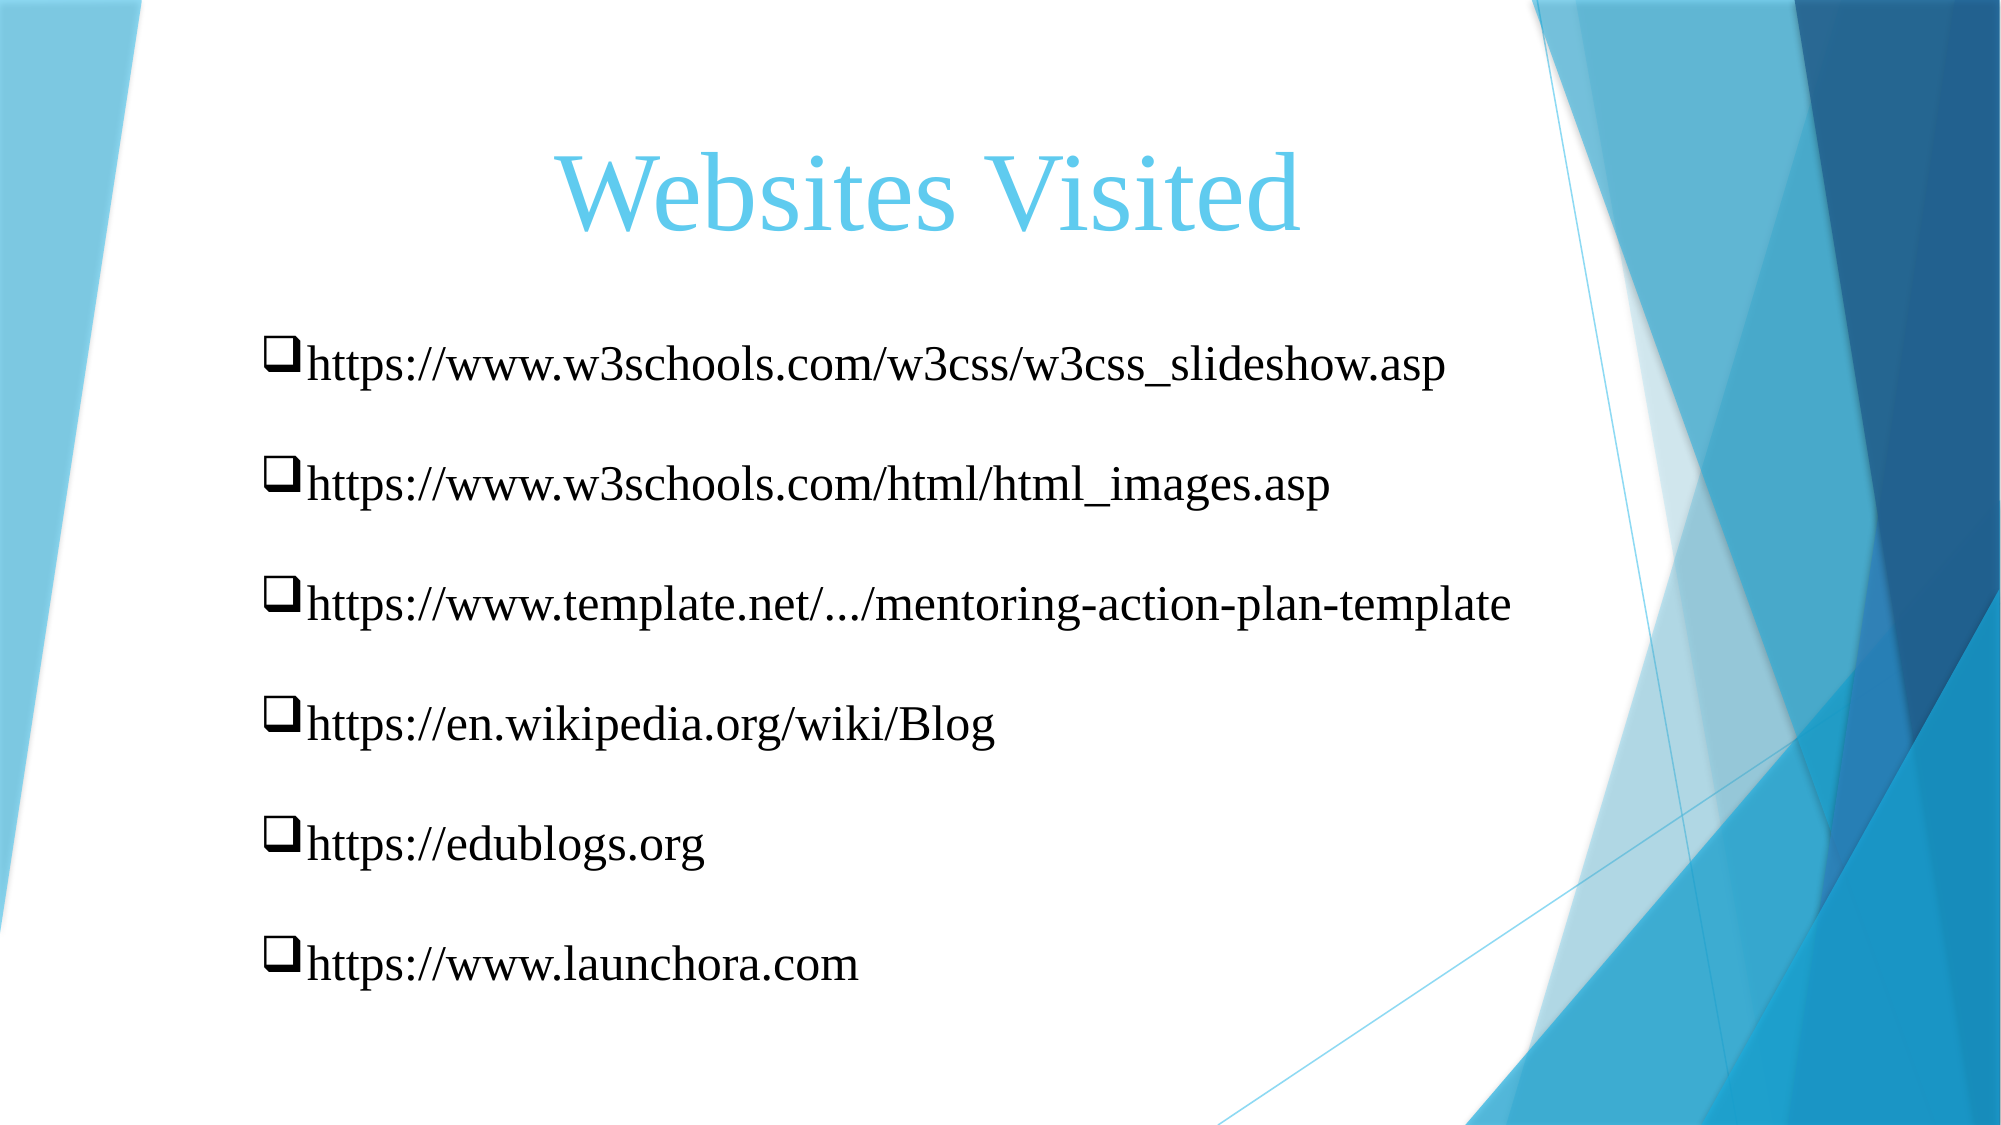

# Websites Visited
https://www.w3schools.com/w3css/w3css_slideshow.asp

https://www.w3schools.com/html/html_images.asp

https://www.template.net/.../mentoring-action-plan-template

https://en.wikipedia.org/wiki/Blog

https://edublogs.org

https://www.launchora.com